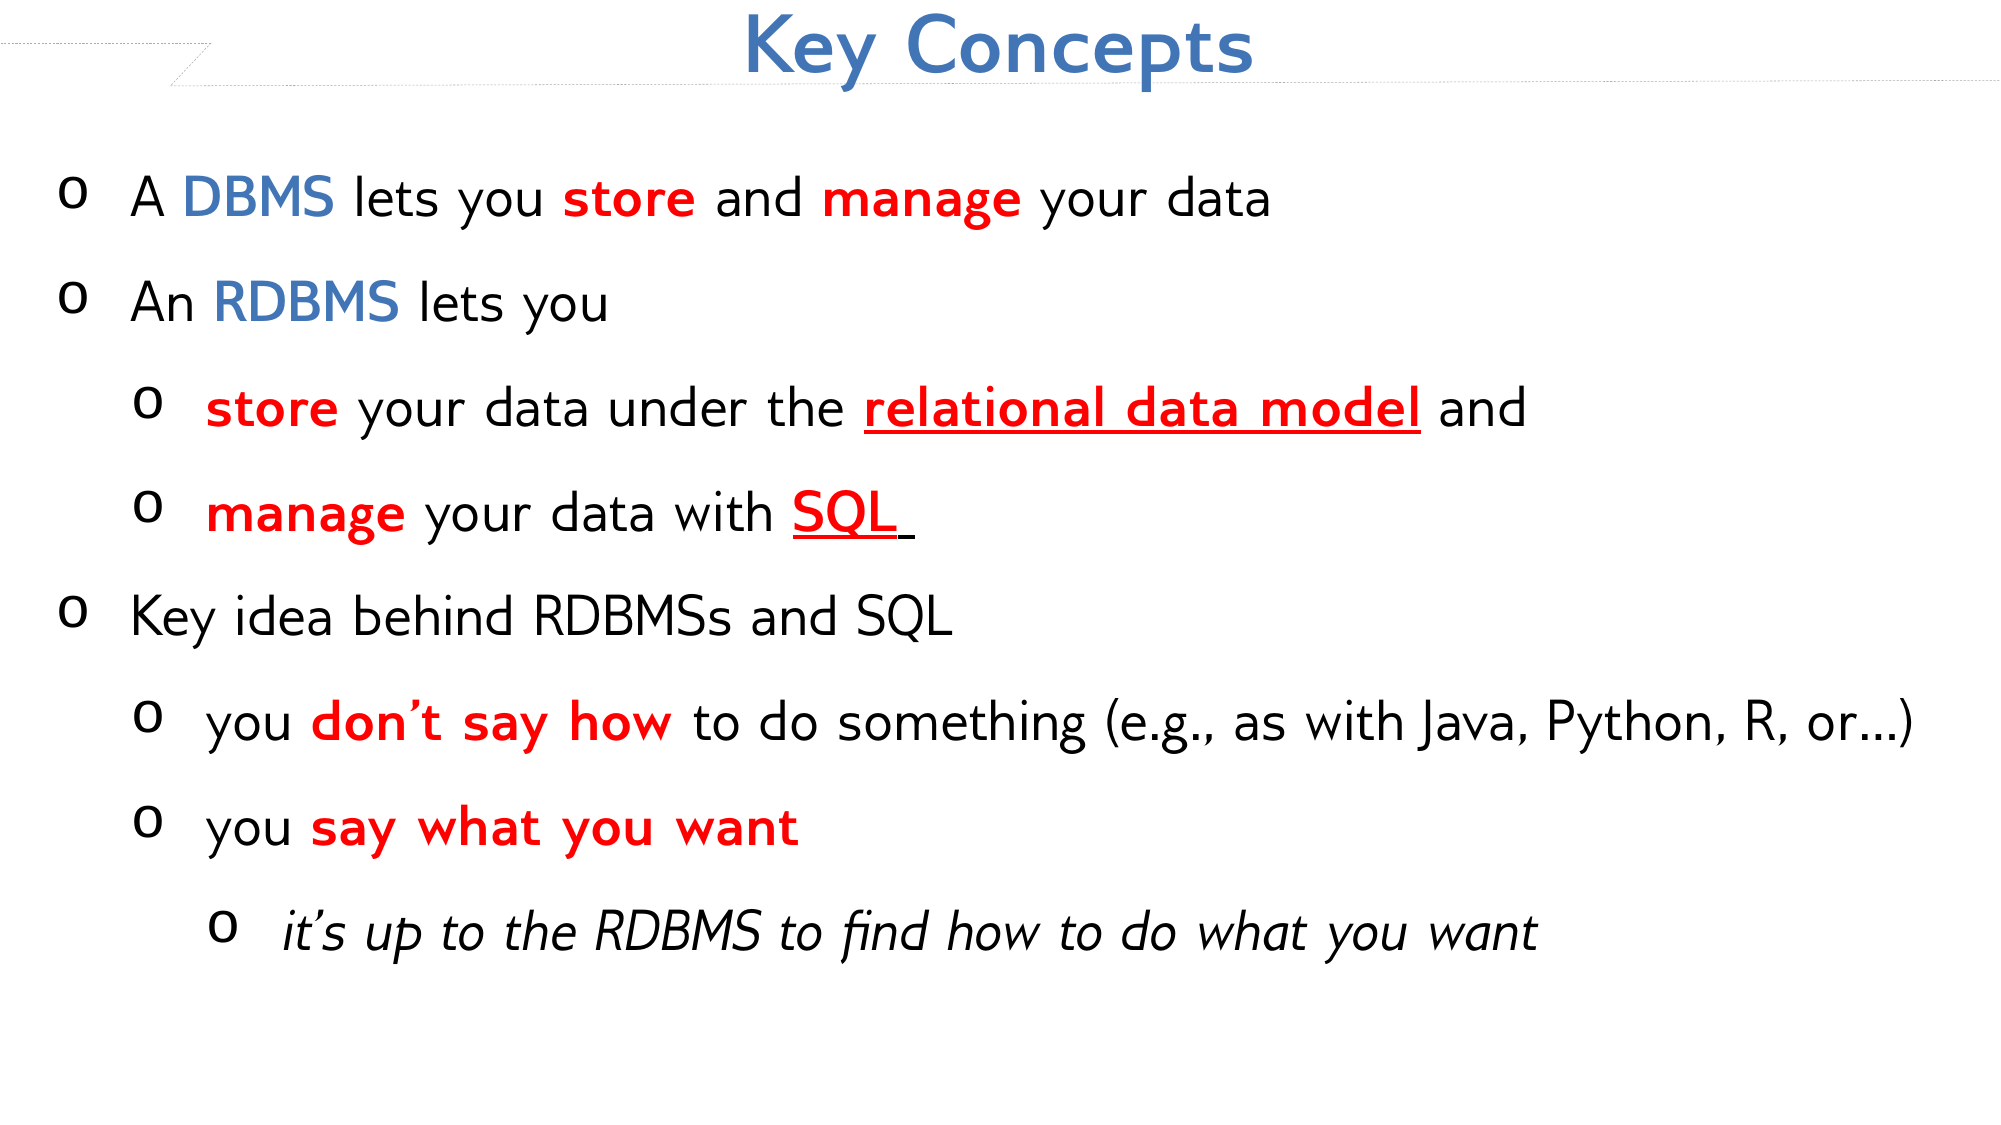

Key Concepts
A DBMS lets you store and manage your data
An RDBMS lets you
store your data under the relational data model and
manage your data with SQL
Key idea behind RDBMSs and SQL
you don’t say how to do something (e.g., as with Java, Python, R, or…)
you say what you want
it’s up to the RDBMS to find how to do what you want